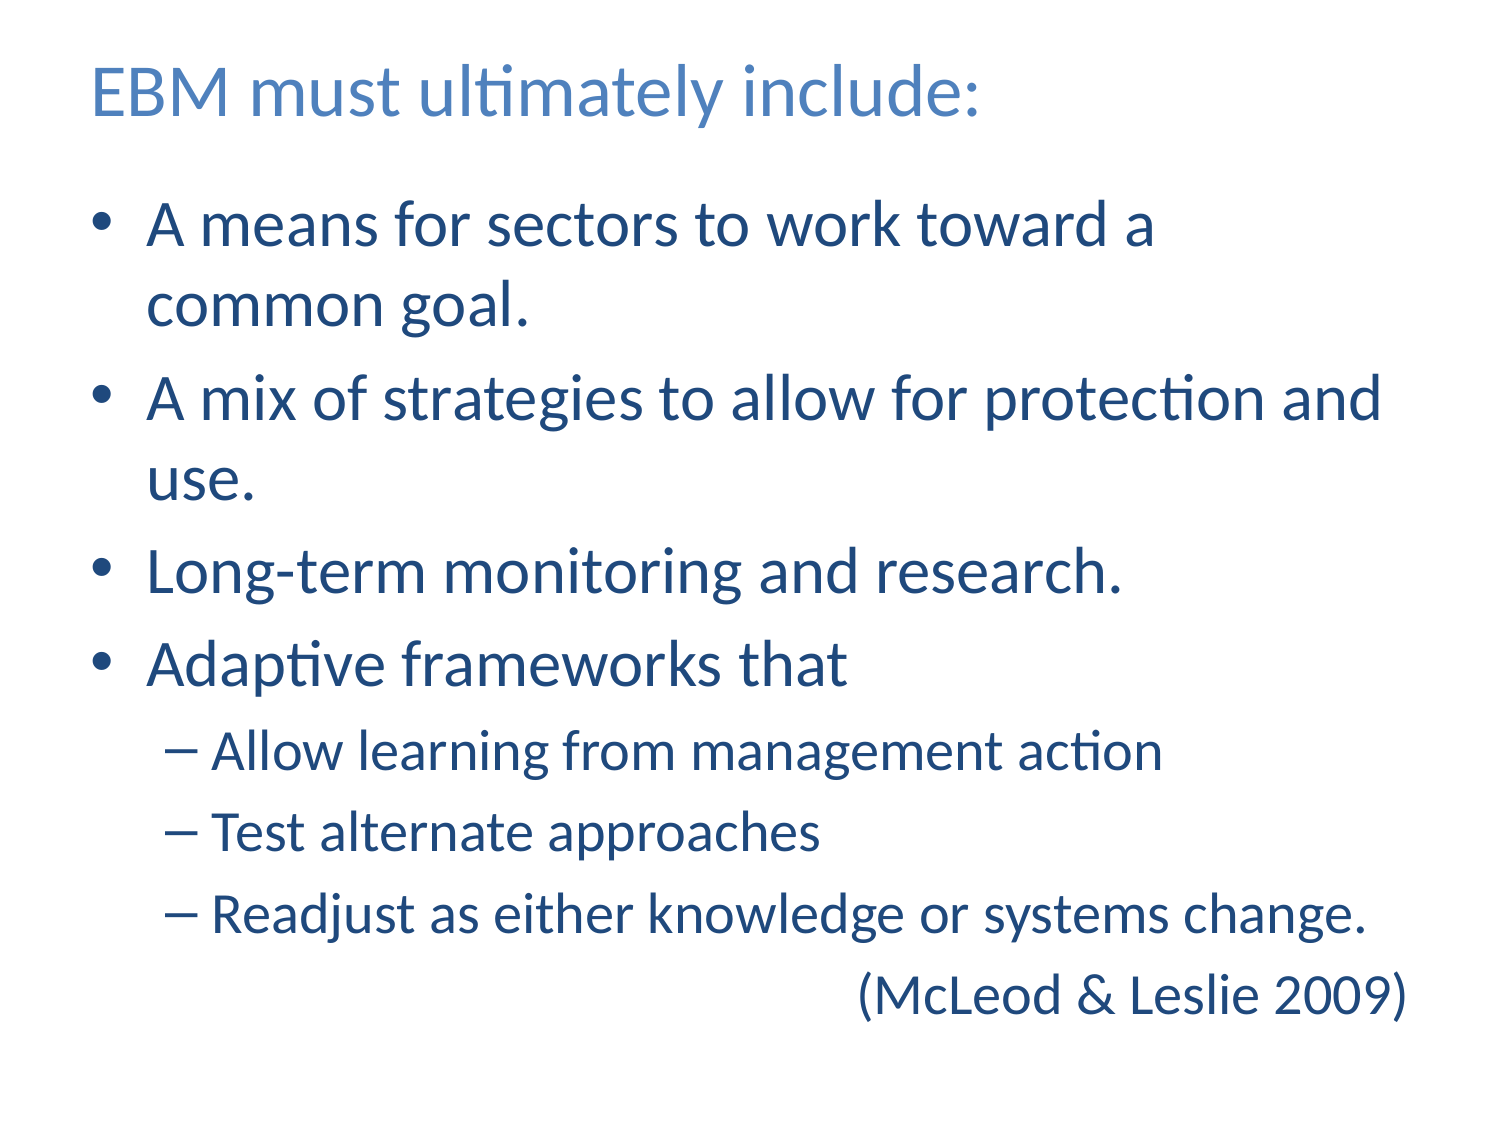

# EBM must ultimately include:
A means for sectors to work toward a common goal.
A mix of strategies to allow for protection and use.
Long-term monitoring and research.
Adaptive frameworks that
Allow learning from management action
Test alternate approaches
Readjust as either knowledge or systems change.
(McLeod & Leslie 2009)